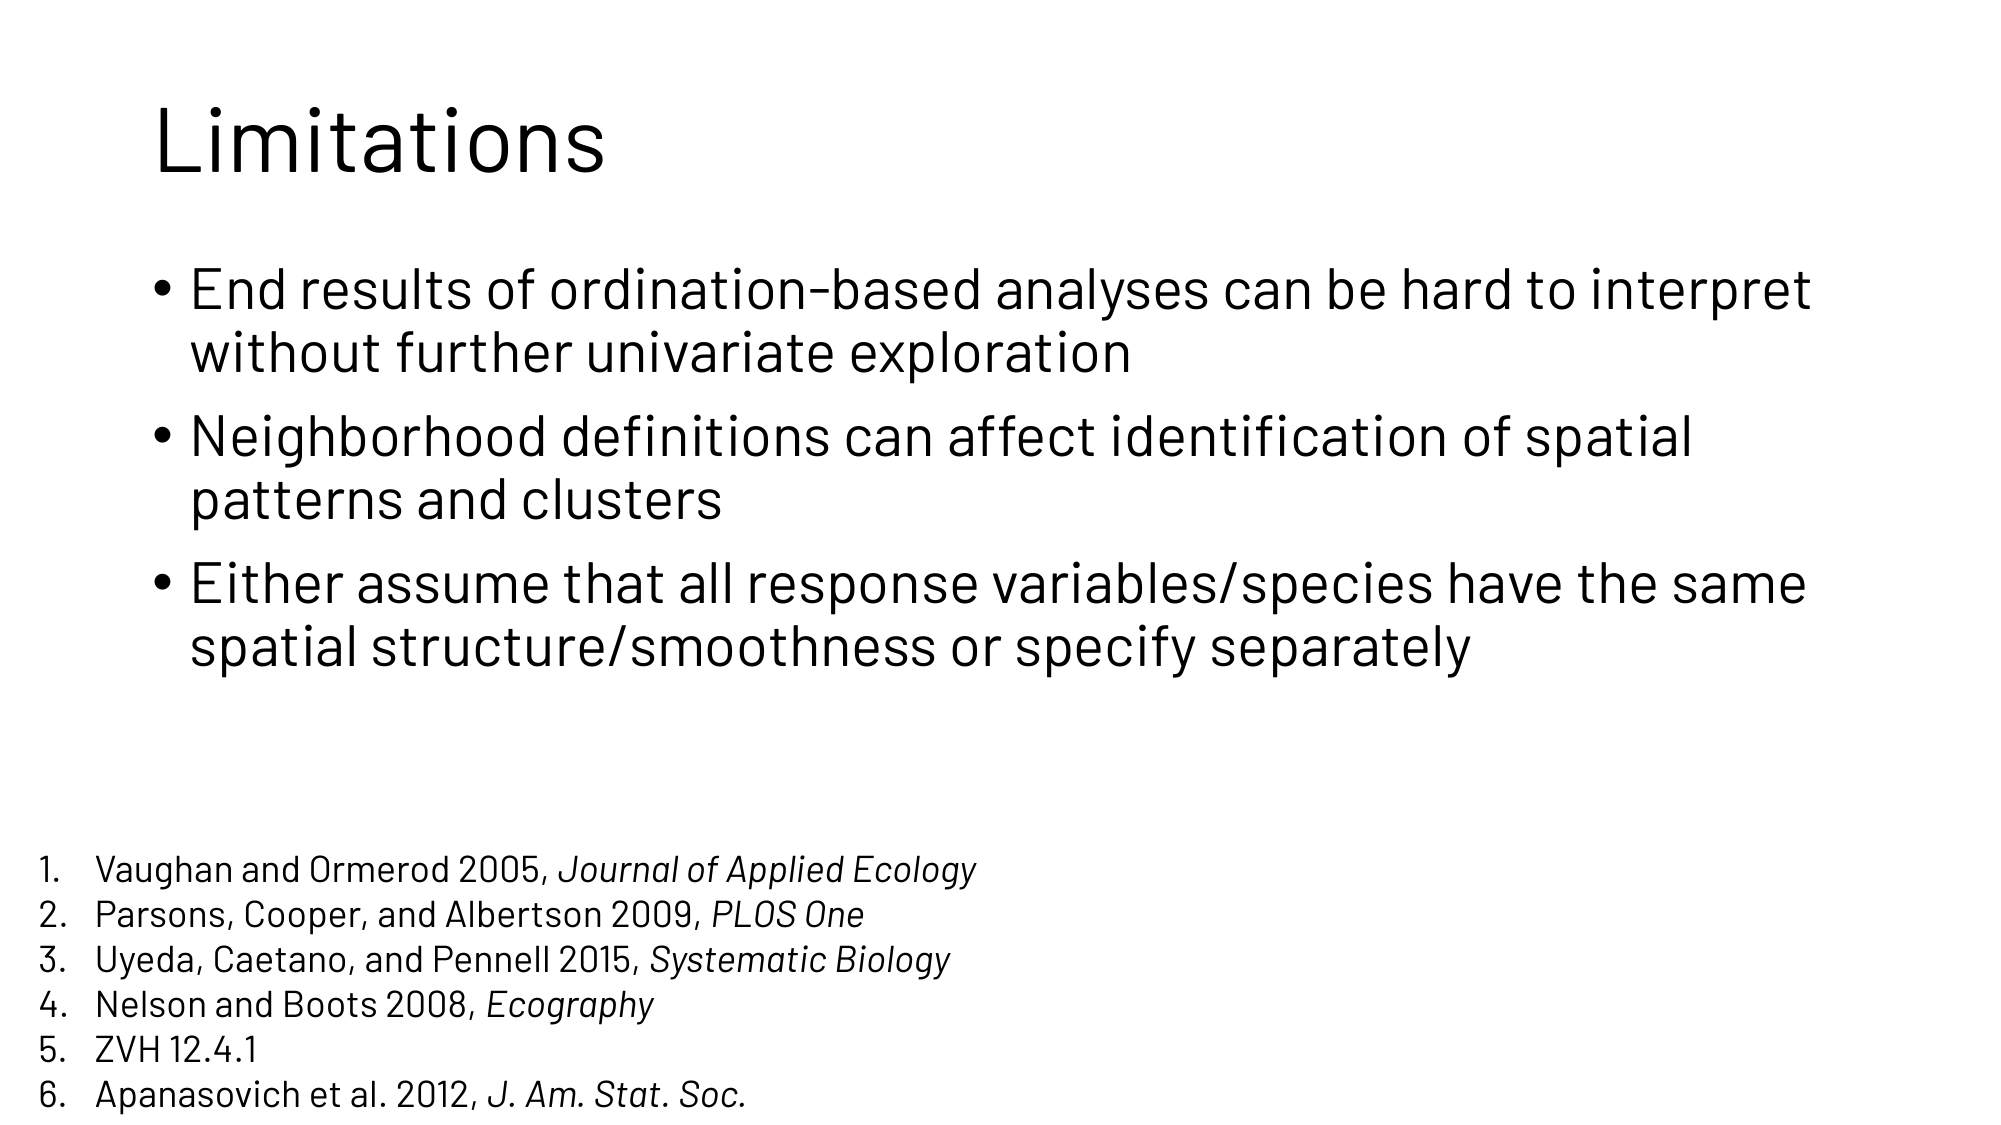

# Limitations
End results of ordination-based analyses can be hard to interpret without further univariate exploration
Neighborhood definitions can affect identification of spatial patterns and clusters
Either assume that all response variables/species have the same spatial structure/smoothness or specify separately
Vaughan and Ormerod 2005, Journal of Applied Ecology
Parsons, Cooper, and Albertson 2009, PLOS One
Uyeda, Caetano, and Pennell 2015, Systematic Biology
Nelson and Boots 2008, Ecography
ZVH 12.4.1
Apanasovich et al. 2012, J. Am. Stat. Soc.